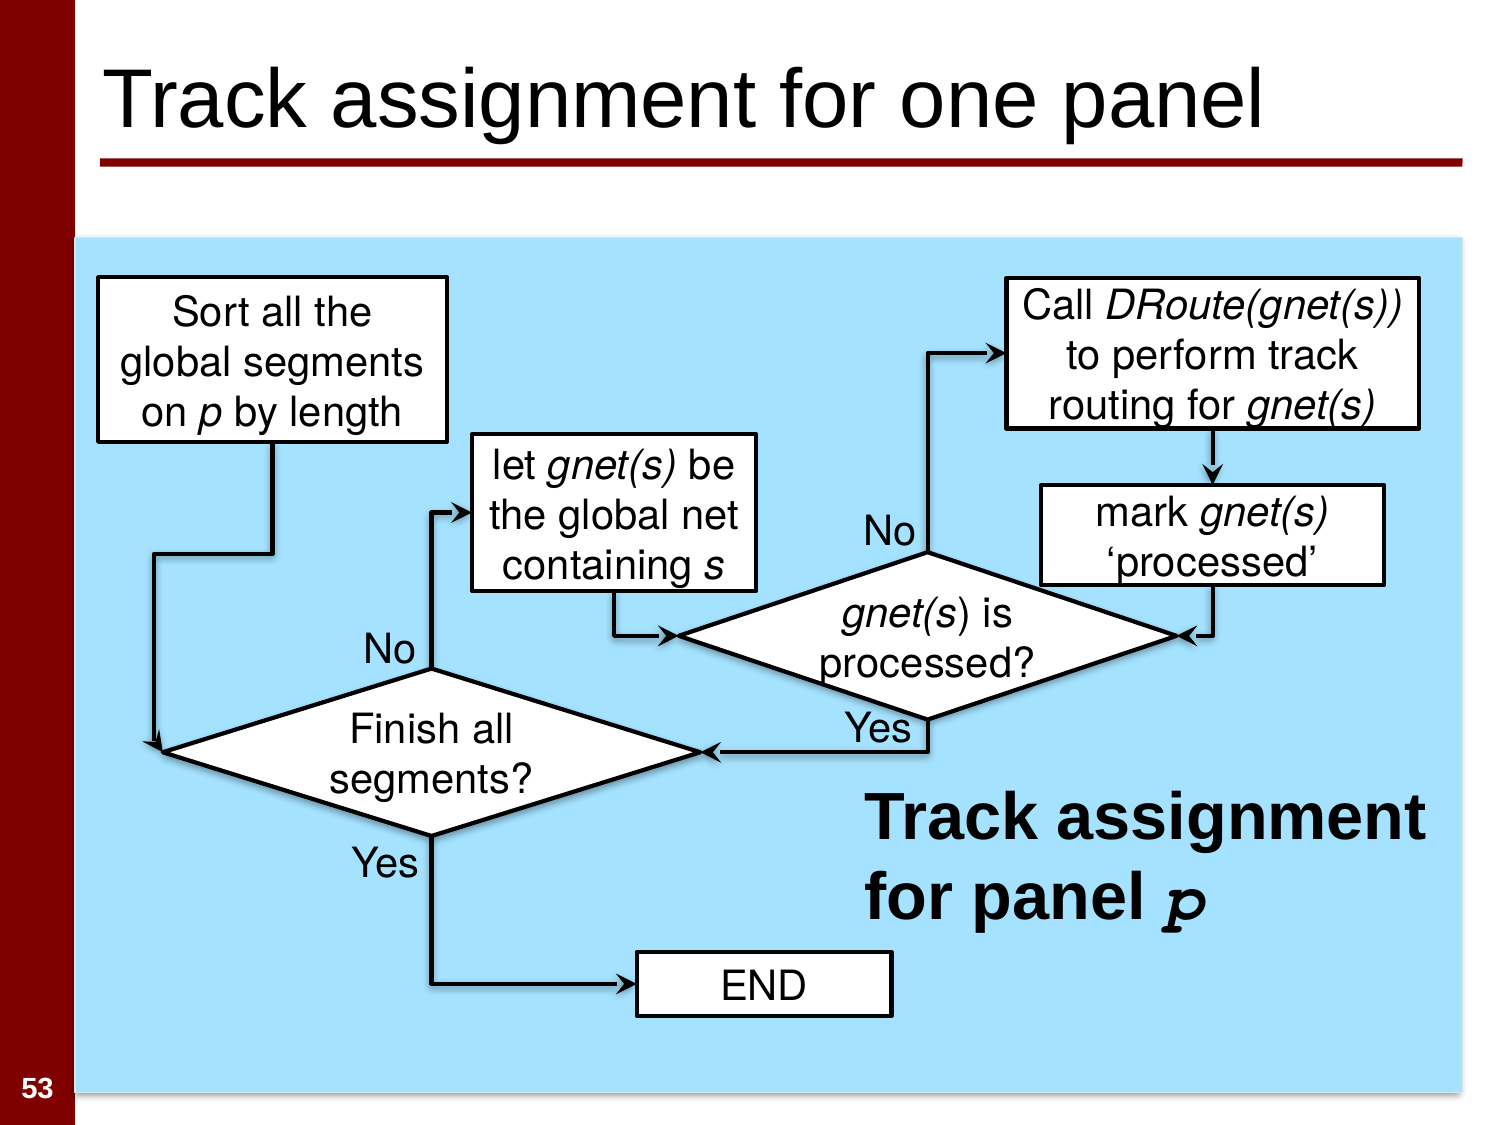

# Track assignment for one panel

Sort all the global segments on p by length
Call DRoute(gnet(s)) to perform track routing for gnet(s)
let gnet(s) be the global net containing s
mark gnet(s) ‘processed’
No
gnet(s) is processed?
No
Finish all segments?
Yes
Track assignment for panel p
Yes
END